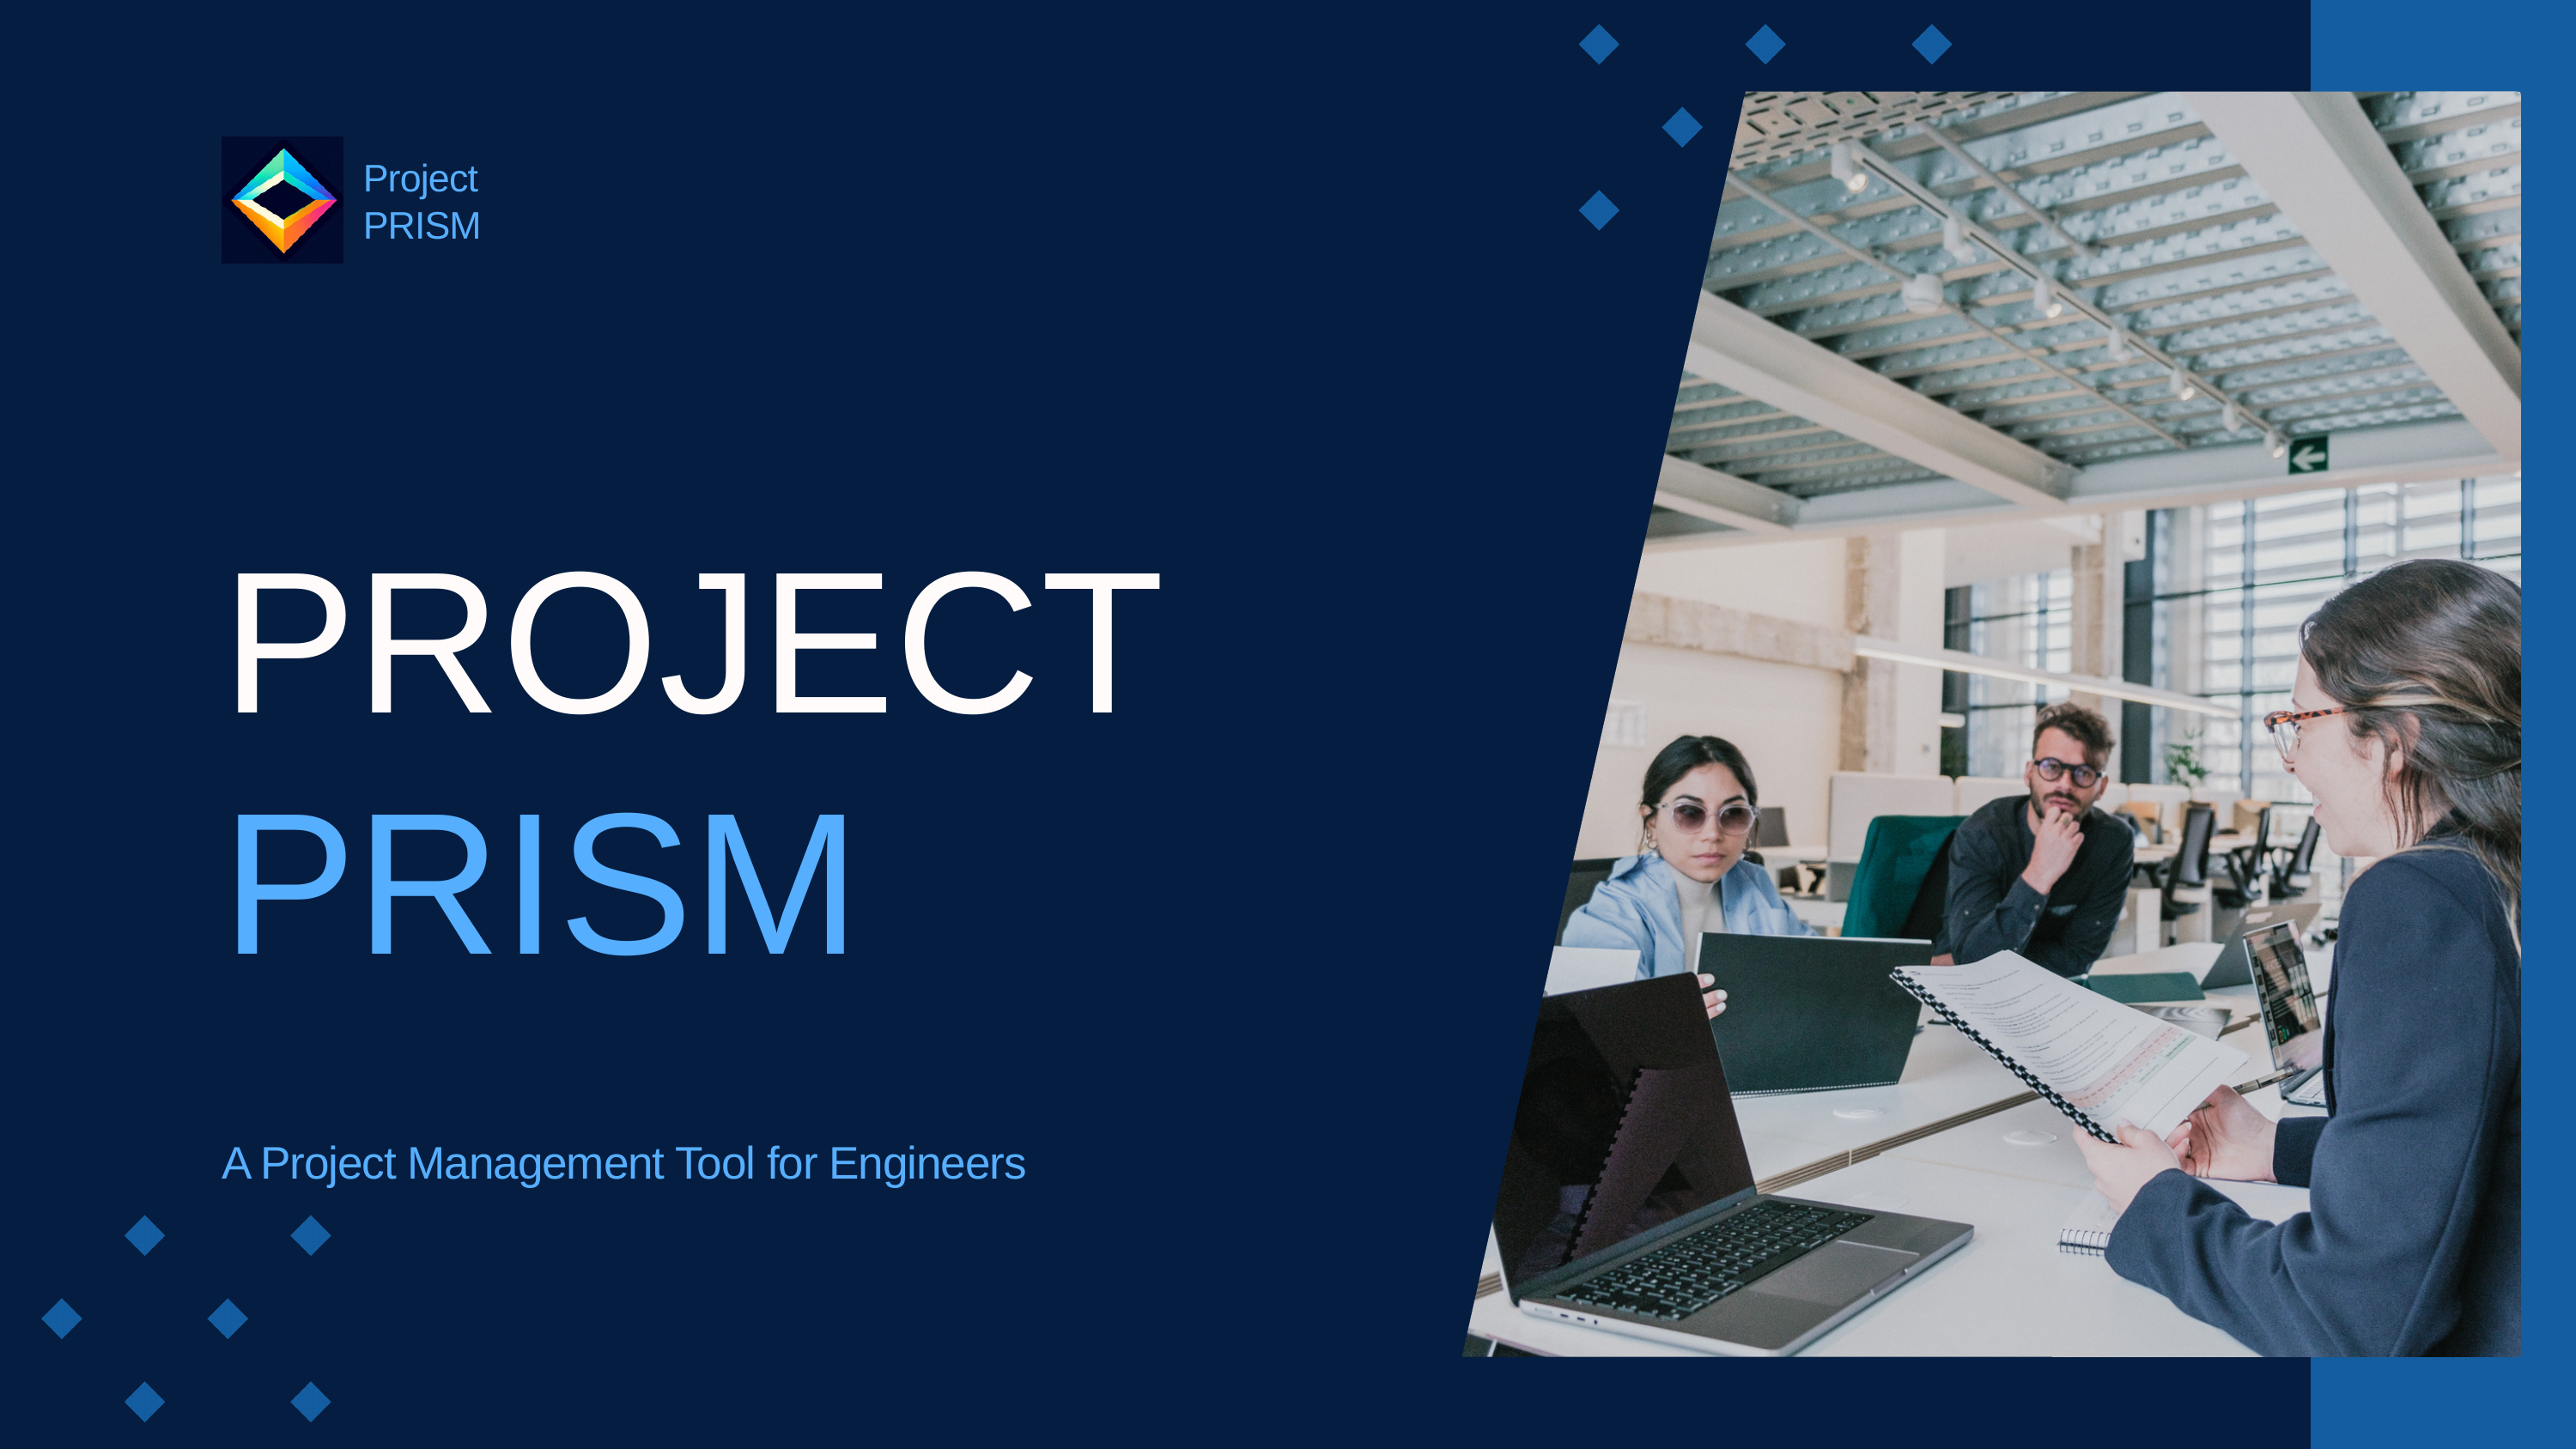

ProjectPRISM
PROJECT

PRISM
A Project Management Tool for Engineers